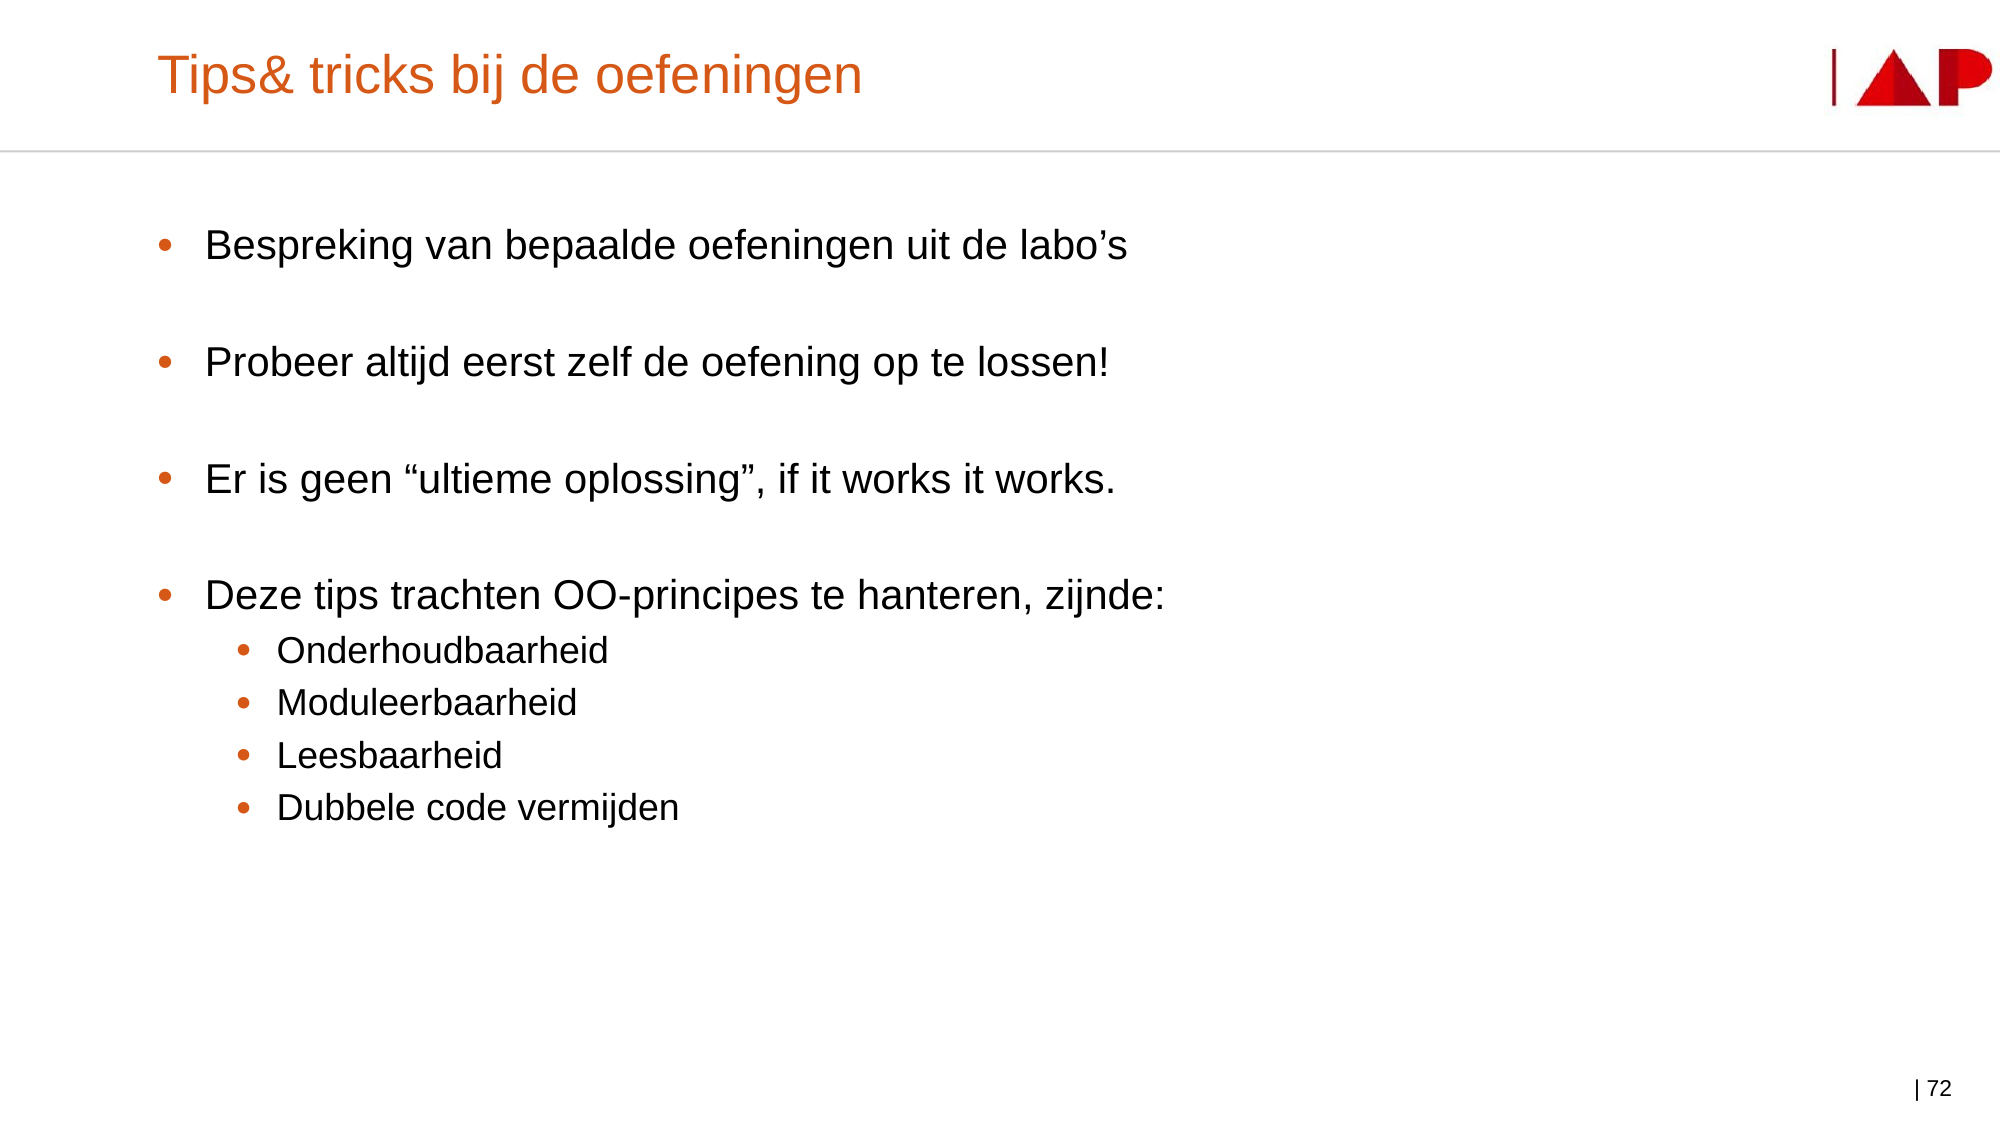

# Tips& tricks bij de oefeningen
Bespreking van bepaalde oefeningen uit de labo’s

Probeer altijd eerst zelf de oefening op te lossen!

Er is geen “ultieme oplossing”, if it works it works.

Deze tips trachten OO-principes te hanteren, zijnde:
Onderhoudbaarheid
Moduleerbaarheid
Leesbaarheid
Dubbele code vermijden
| 72